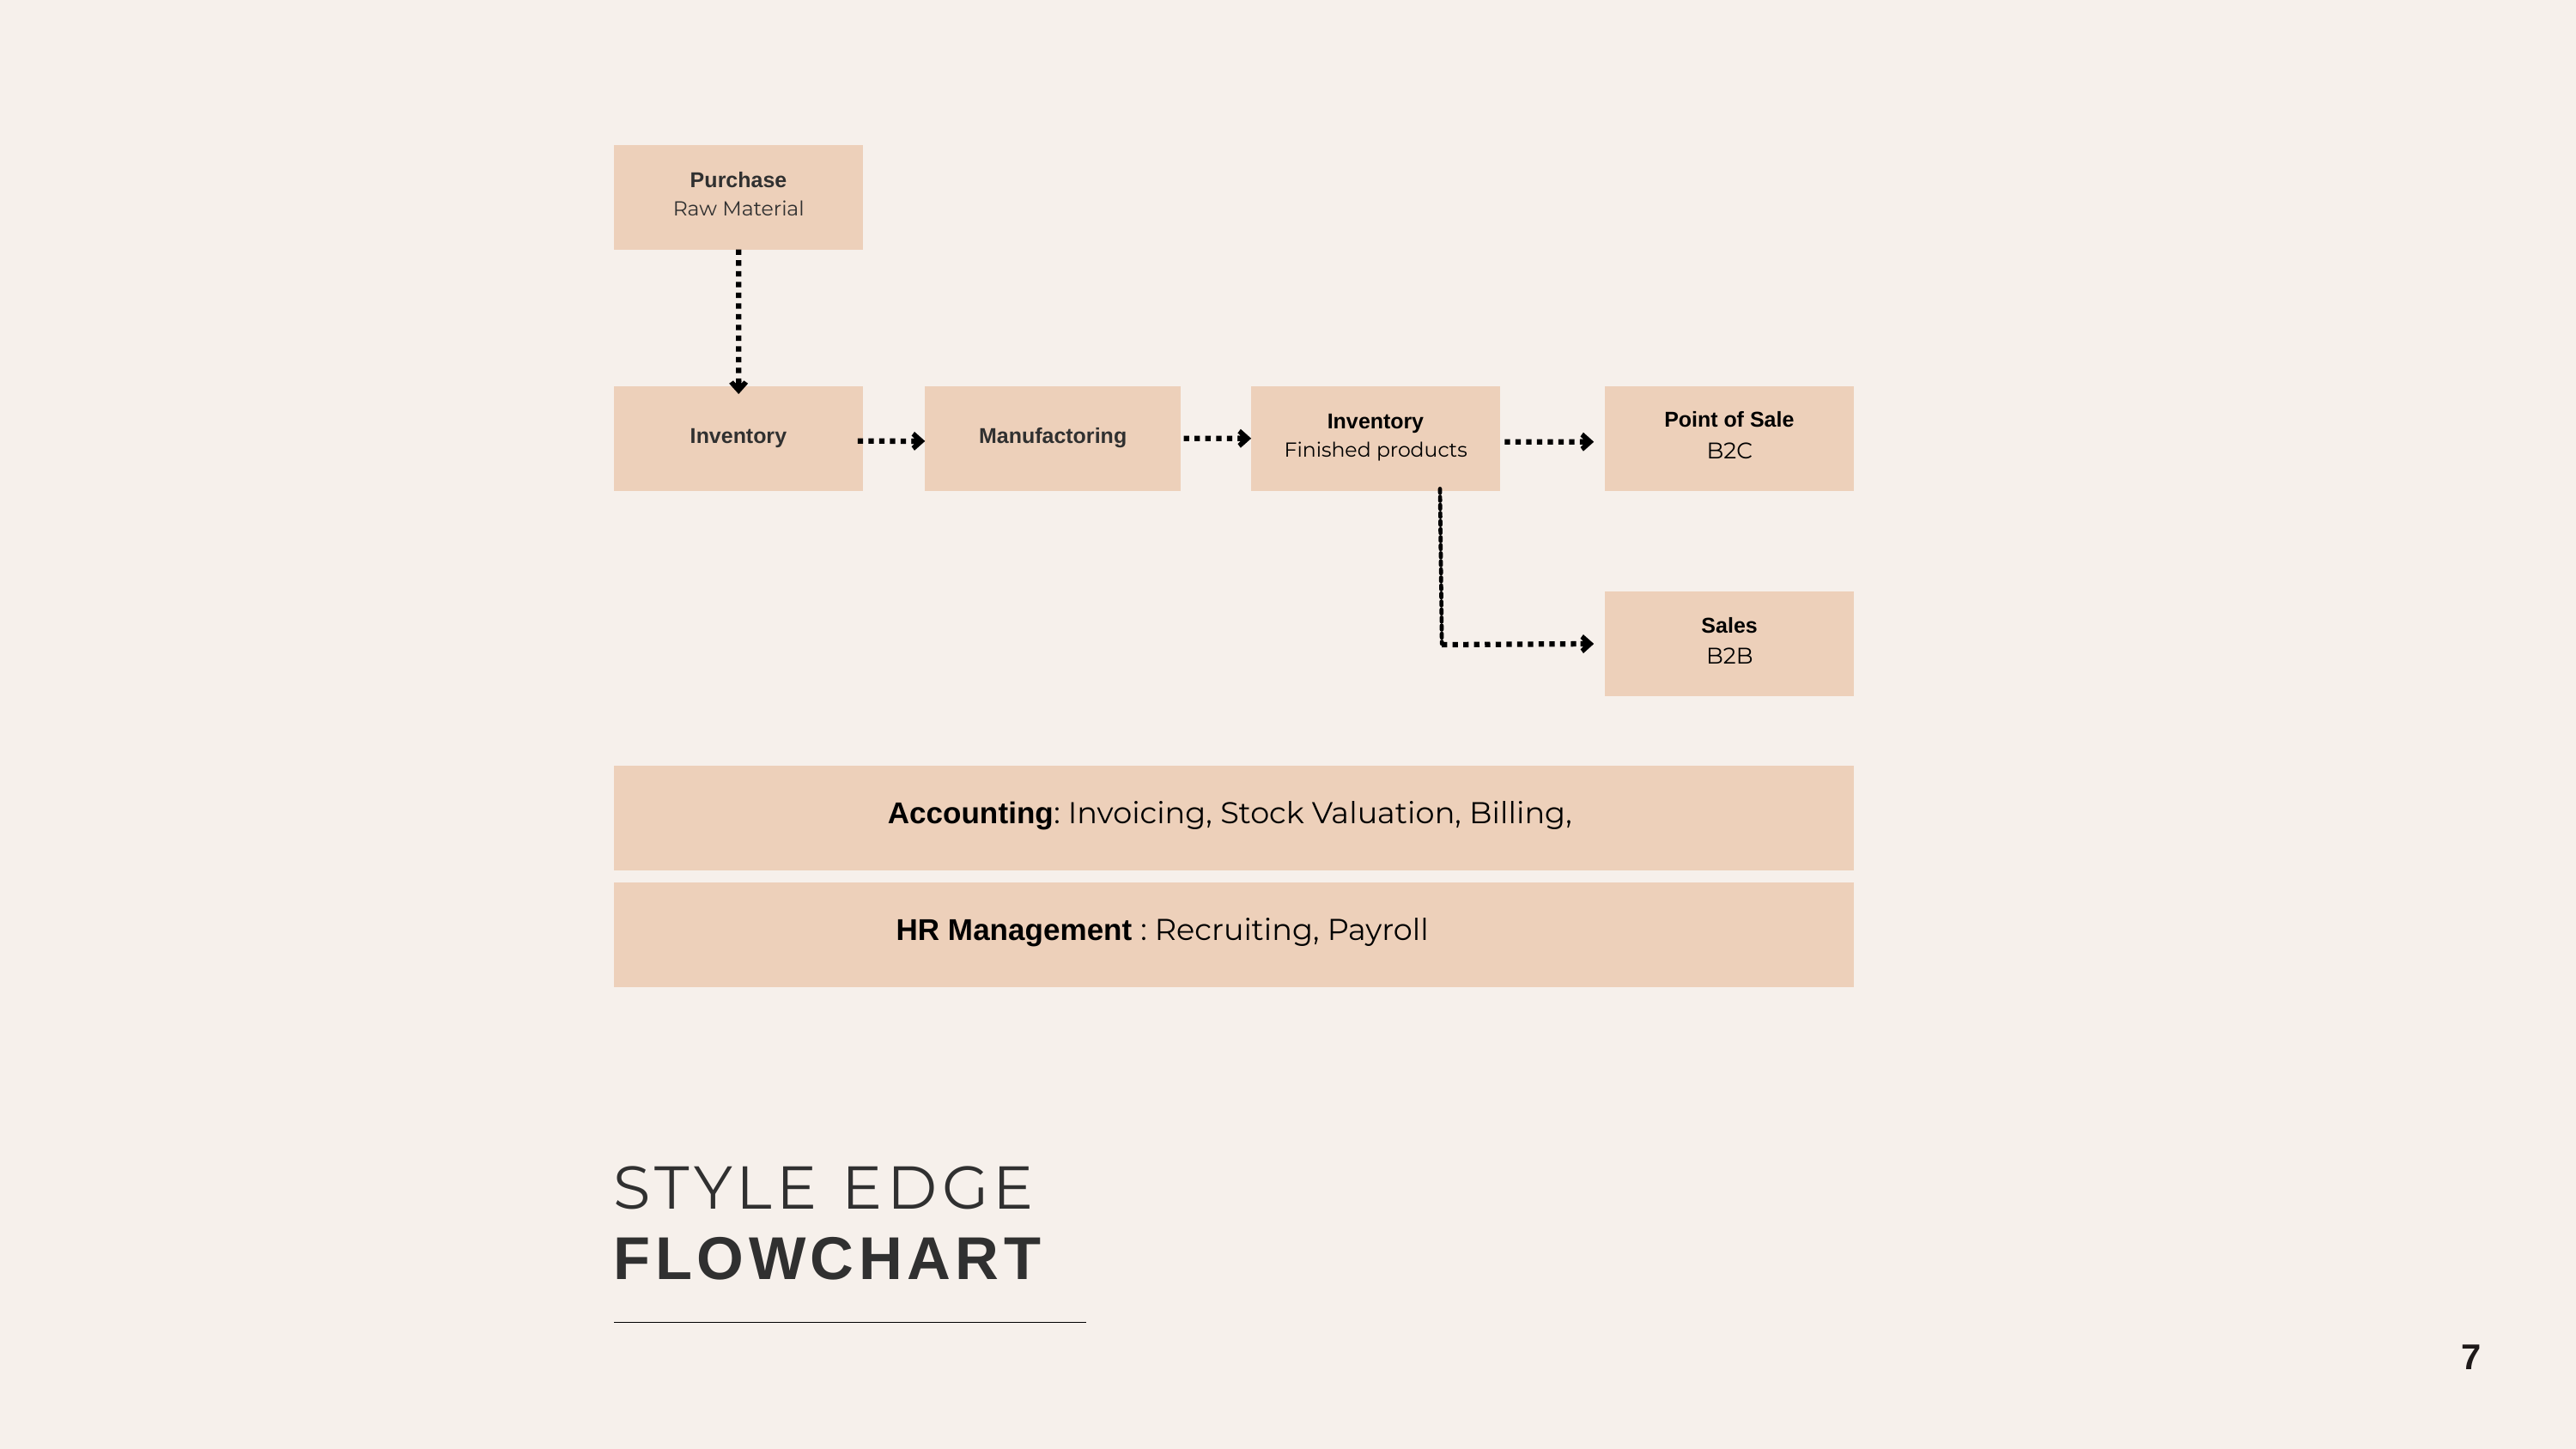

Purchase
Raw Material

Inventory

Manufactoring

Inventory
Finished products

Point of Sale
B2C

Sales
B2B

Accounting: Invoicing, Stock Valuation, Billing,

HR Management : Recruiting, Payroll

STYLE EDGE

FLOWCHART

7